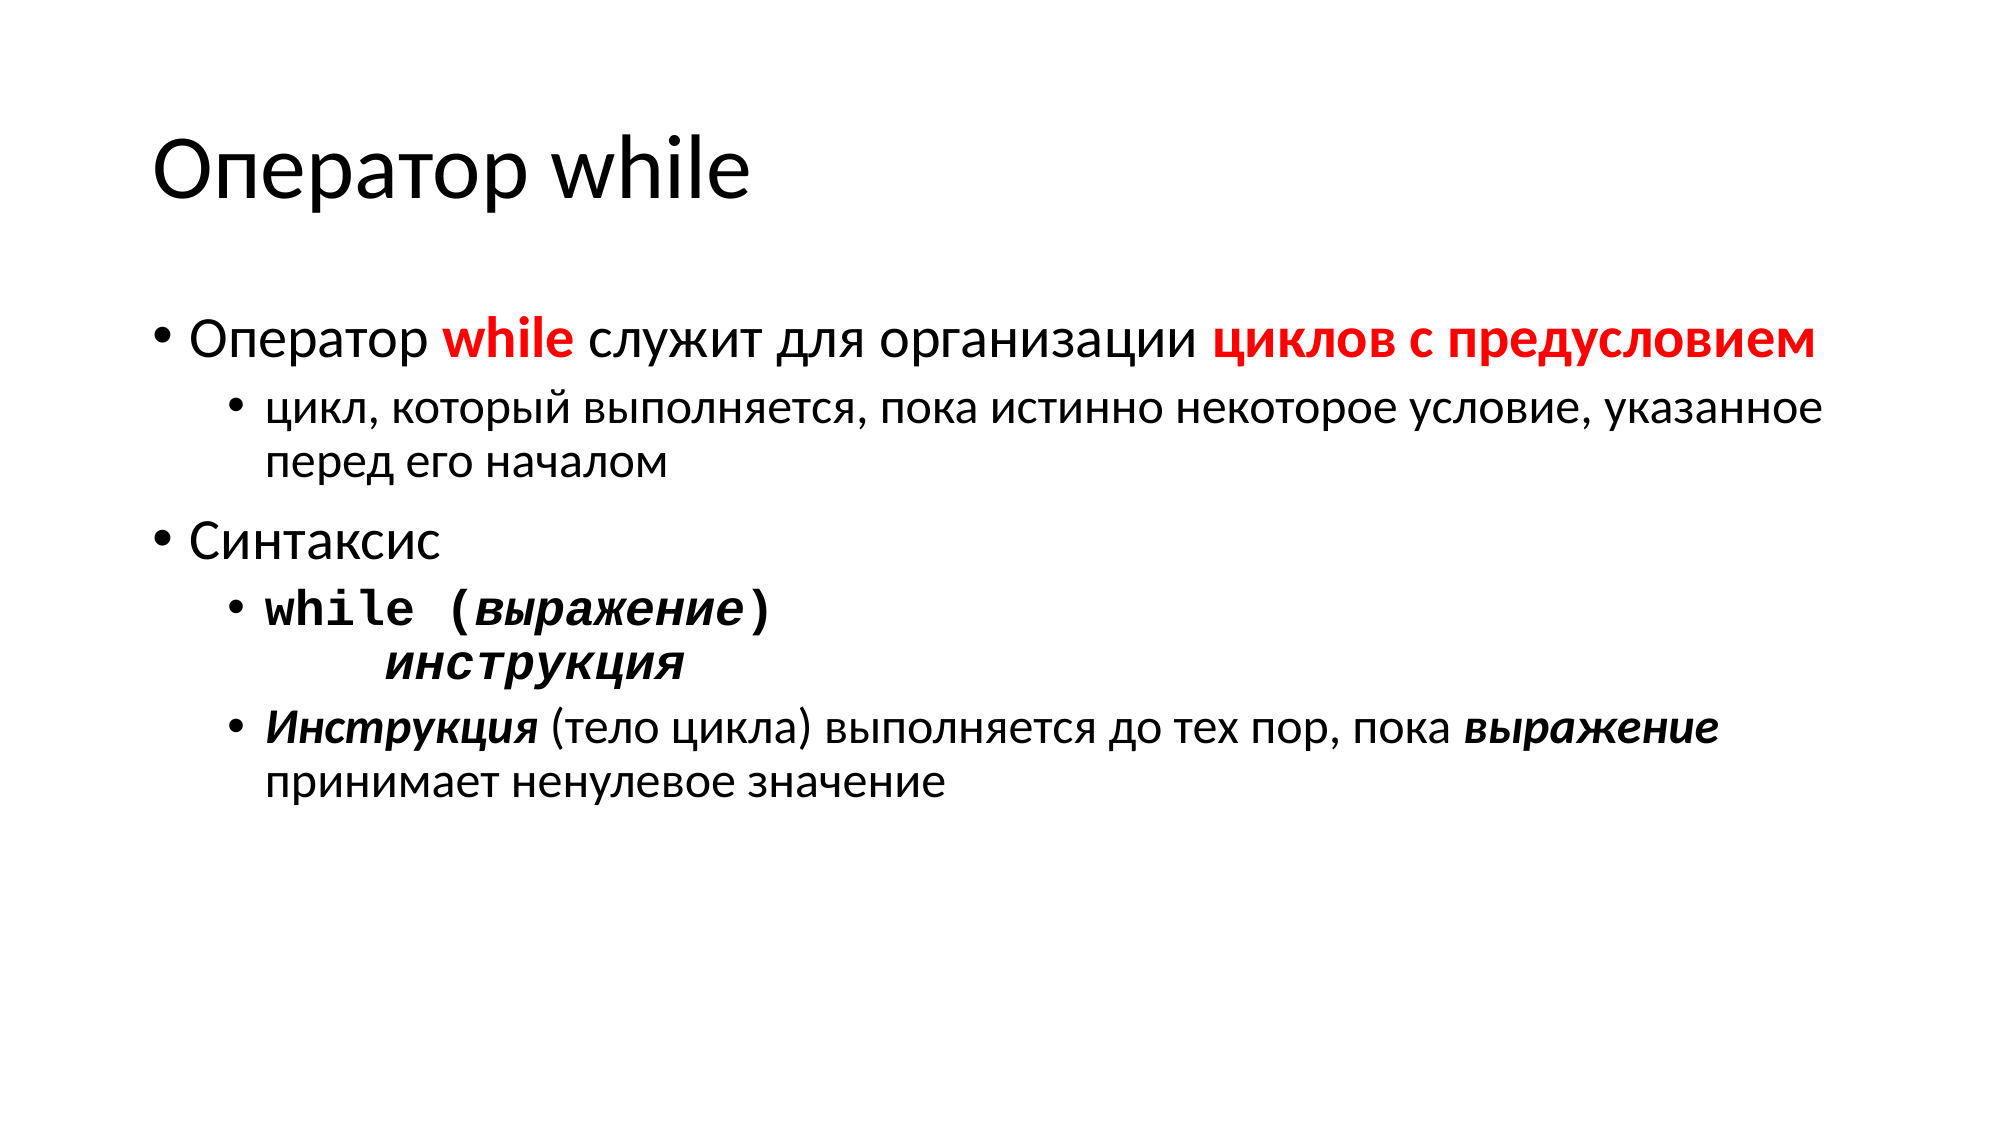

# Оператор while
Оператор while служит для организации циклов с предусловием
цикл, который выполняется, пока истинно некоторое условие, указанное перед его началом
Синтаксис
while (выражение)
    инструкция
Инструкция (тело цикла) выполняется до тех пор, пока выражение принимает ненулевое значение